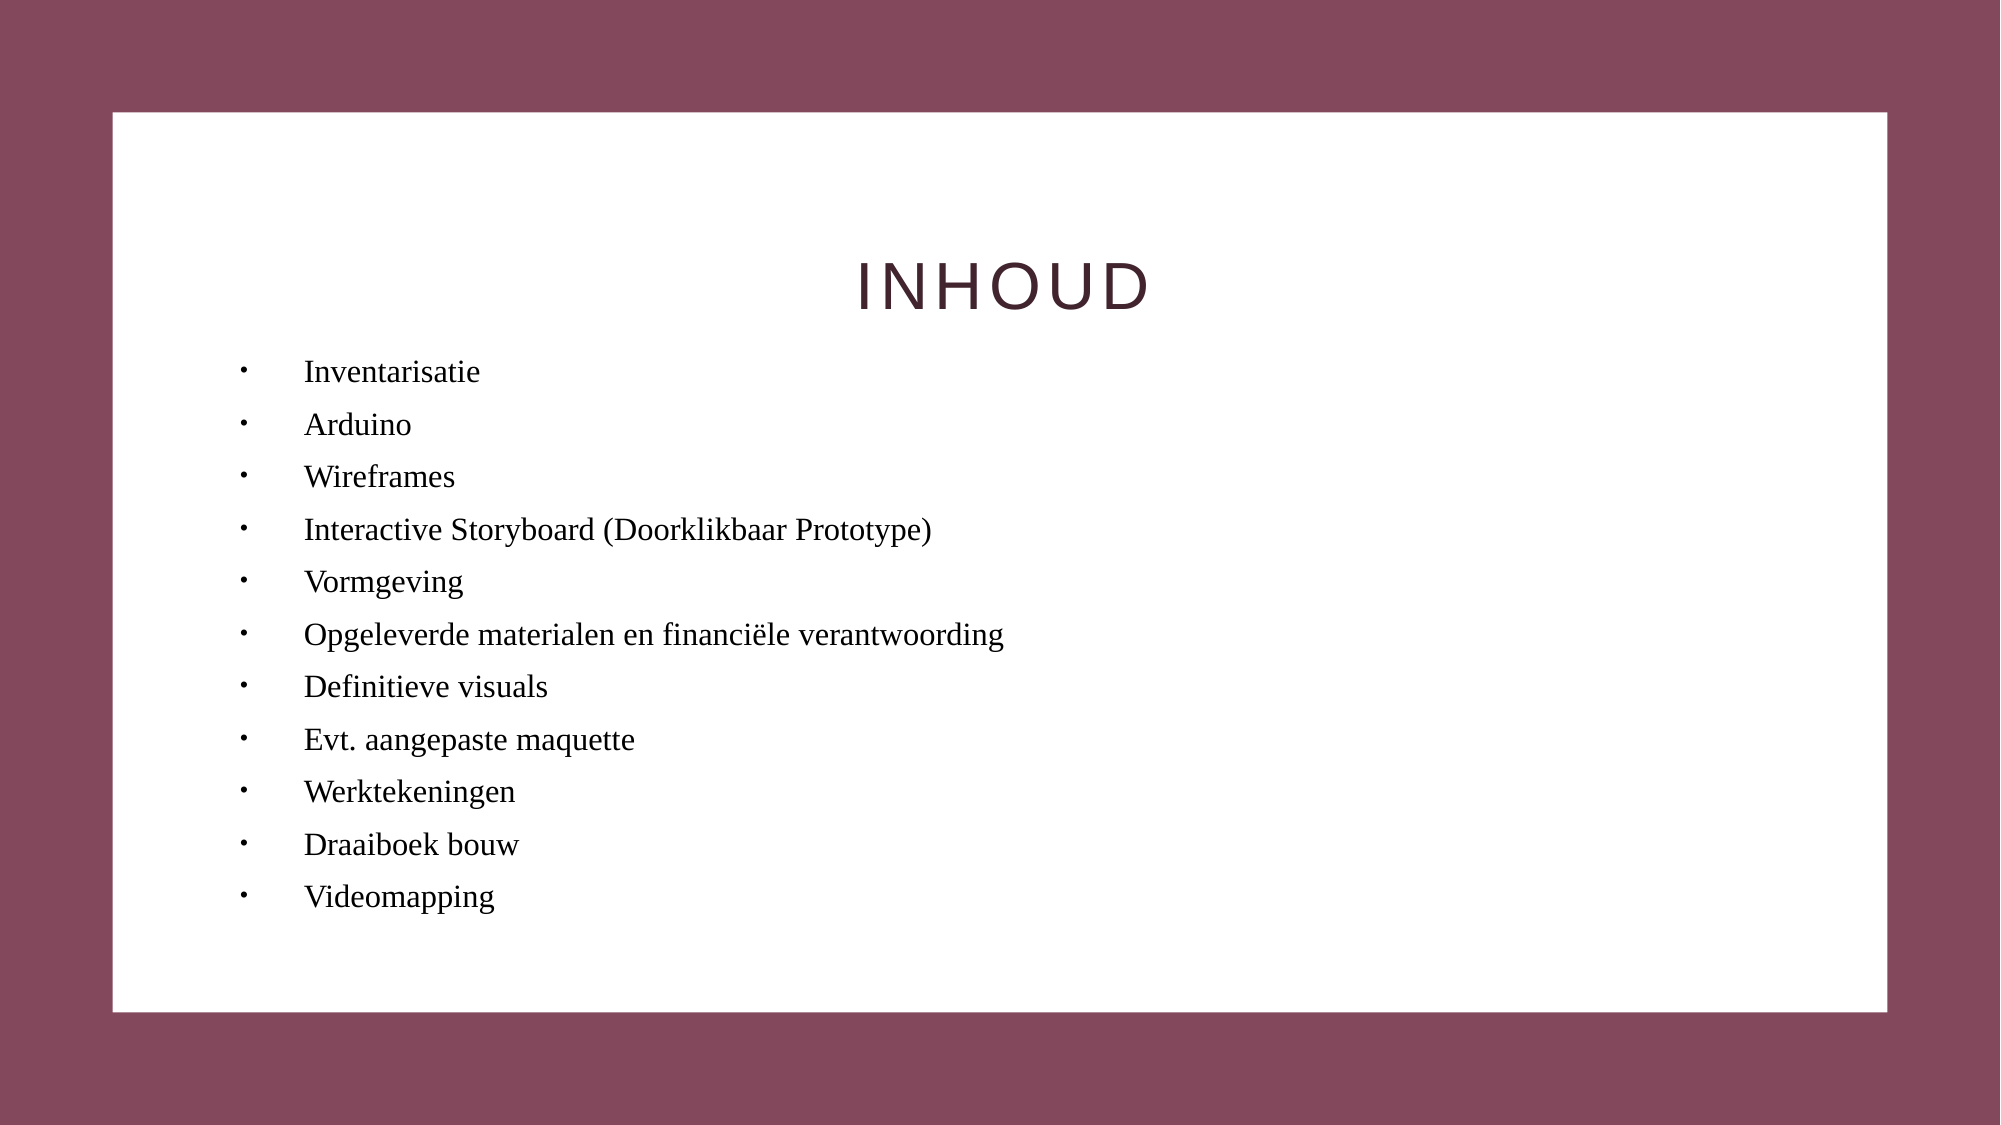

# Inhoud
   Inventarisatie
   Arduino
   Wireframes
   Interactive Storyboard (Doorklikbaar Prototype)
   Vormgeving
   Opgeleverde materialen en financiële verantwoording
   Definitieve visuals
   Evt. aangepaste maquette
   Werktekeningen
   Draaiboek bouw
   Videomapping